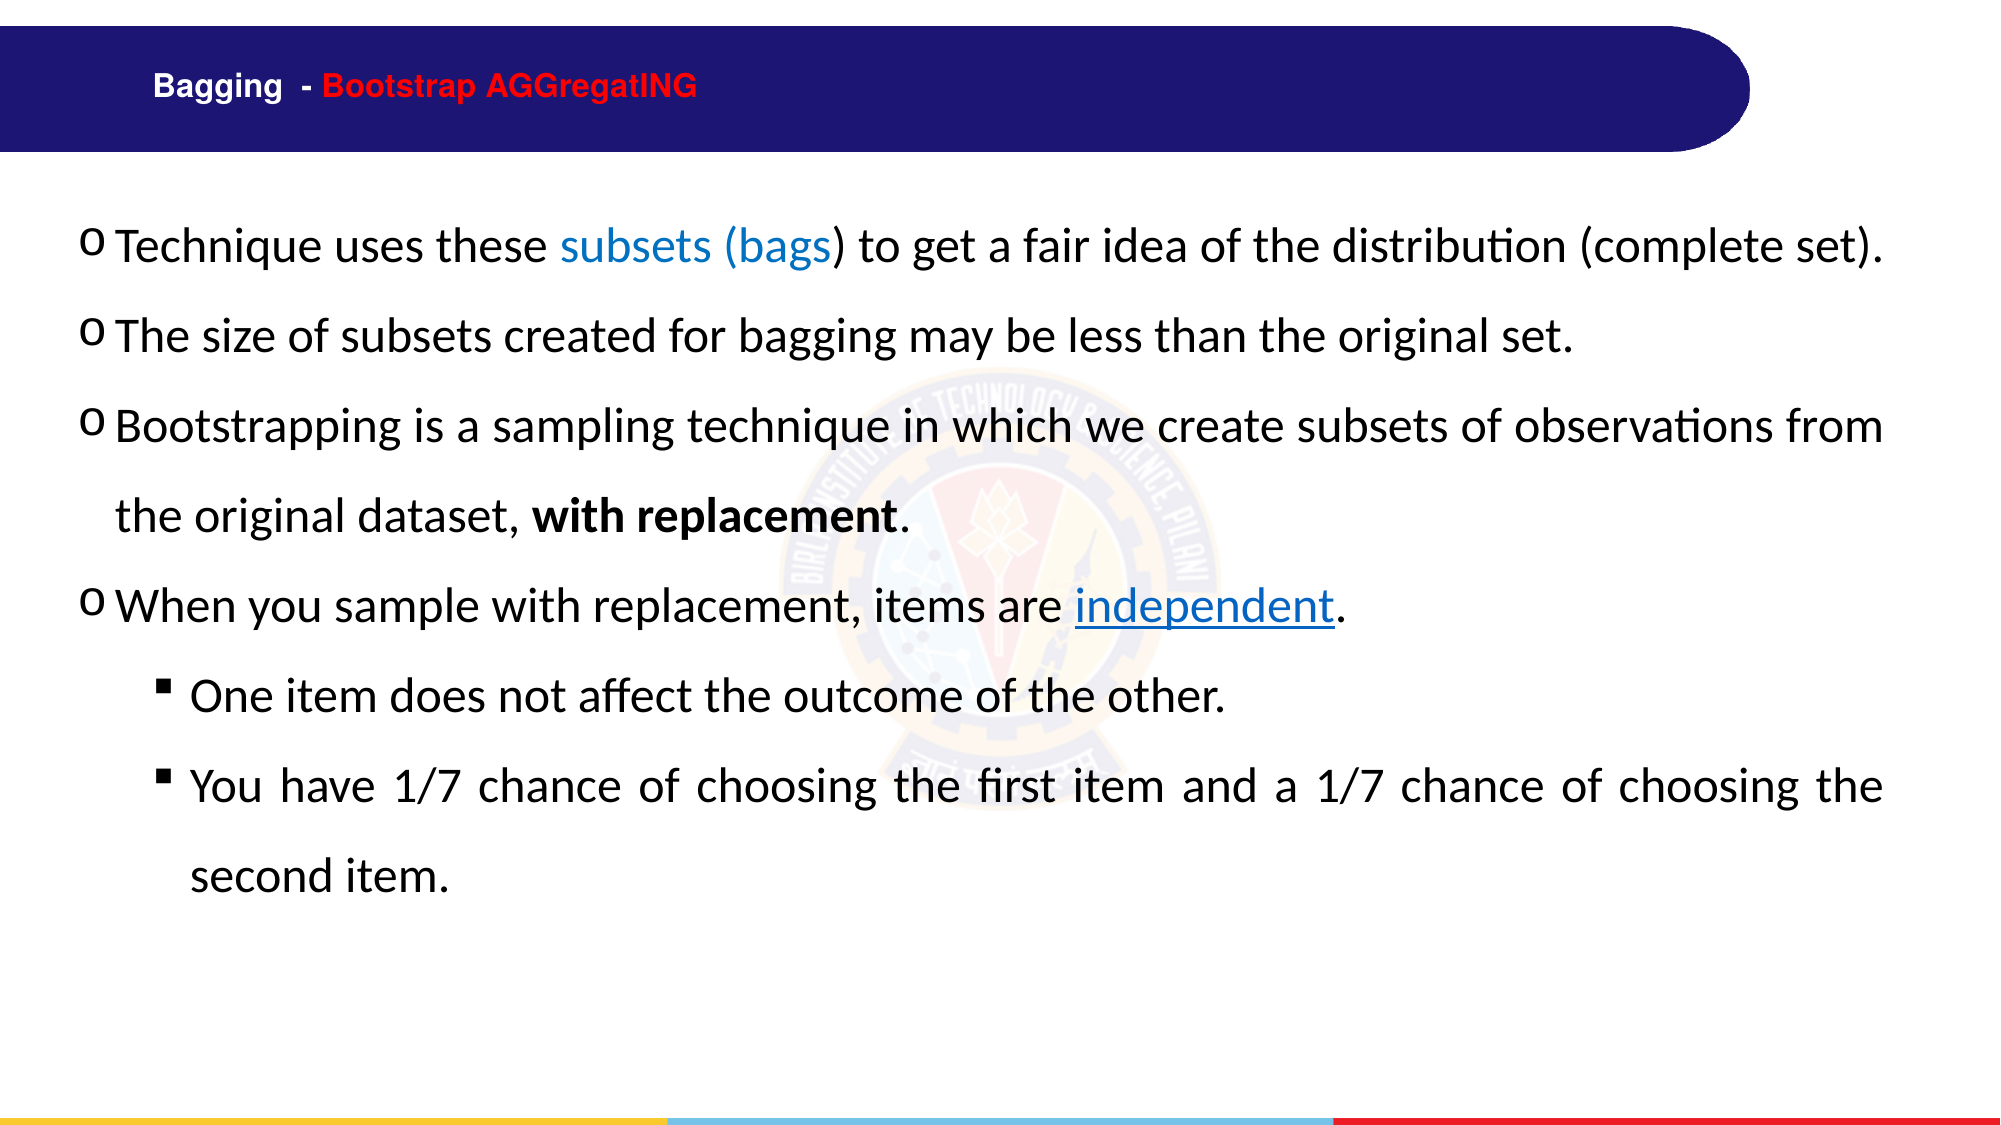

# Bagging  - Bootstrap AGGregatING
Technique uses these subsets (bags) to get a fair idea of the distribution (complete set).
The size of subsets created for bagging may be less than the original set.
Bootstrapping is a sampling technique in which we create subsets of observations from the original dataset, with replacement.
When you sample with replacement, items are independent.
One item does not affect the outcome of the other.
You have 1/7 chance of choosing the first item and a 1/7 chance of choosing the second item.